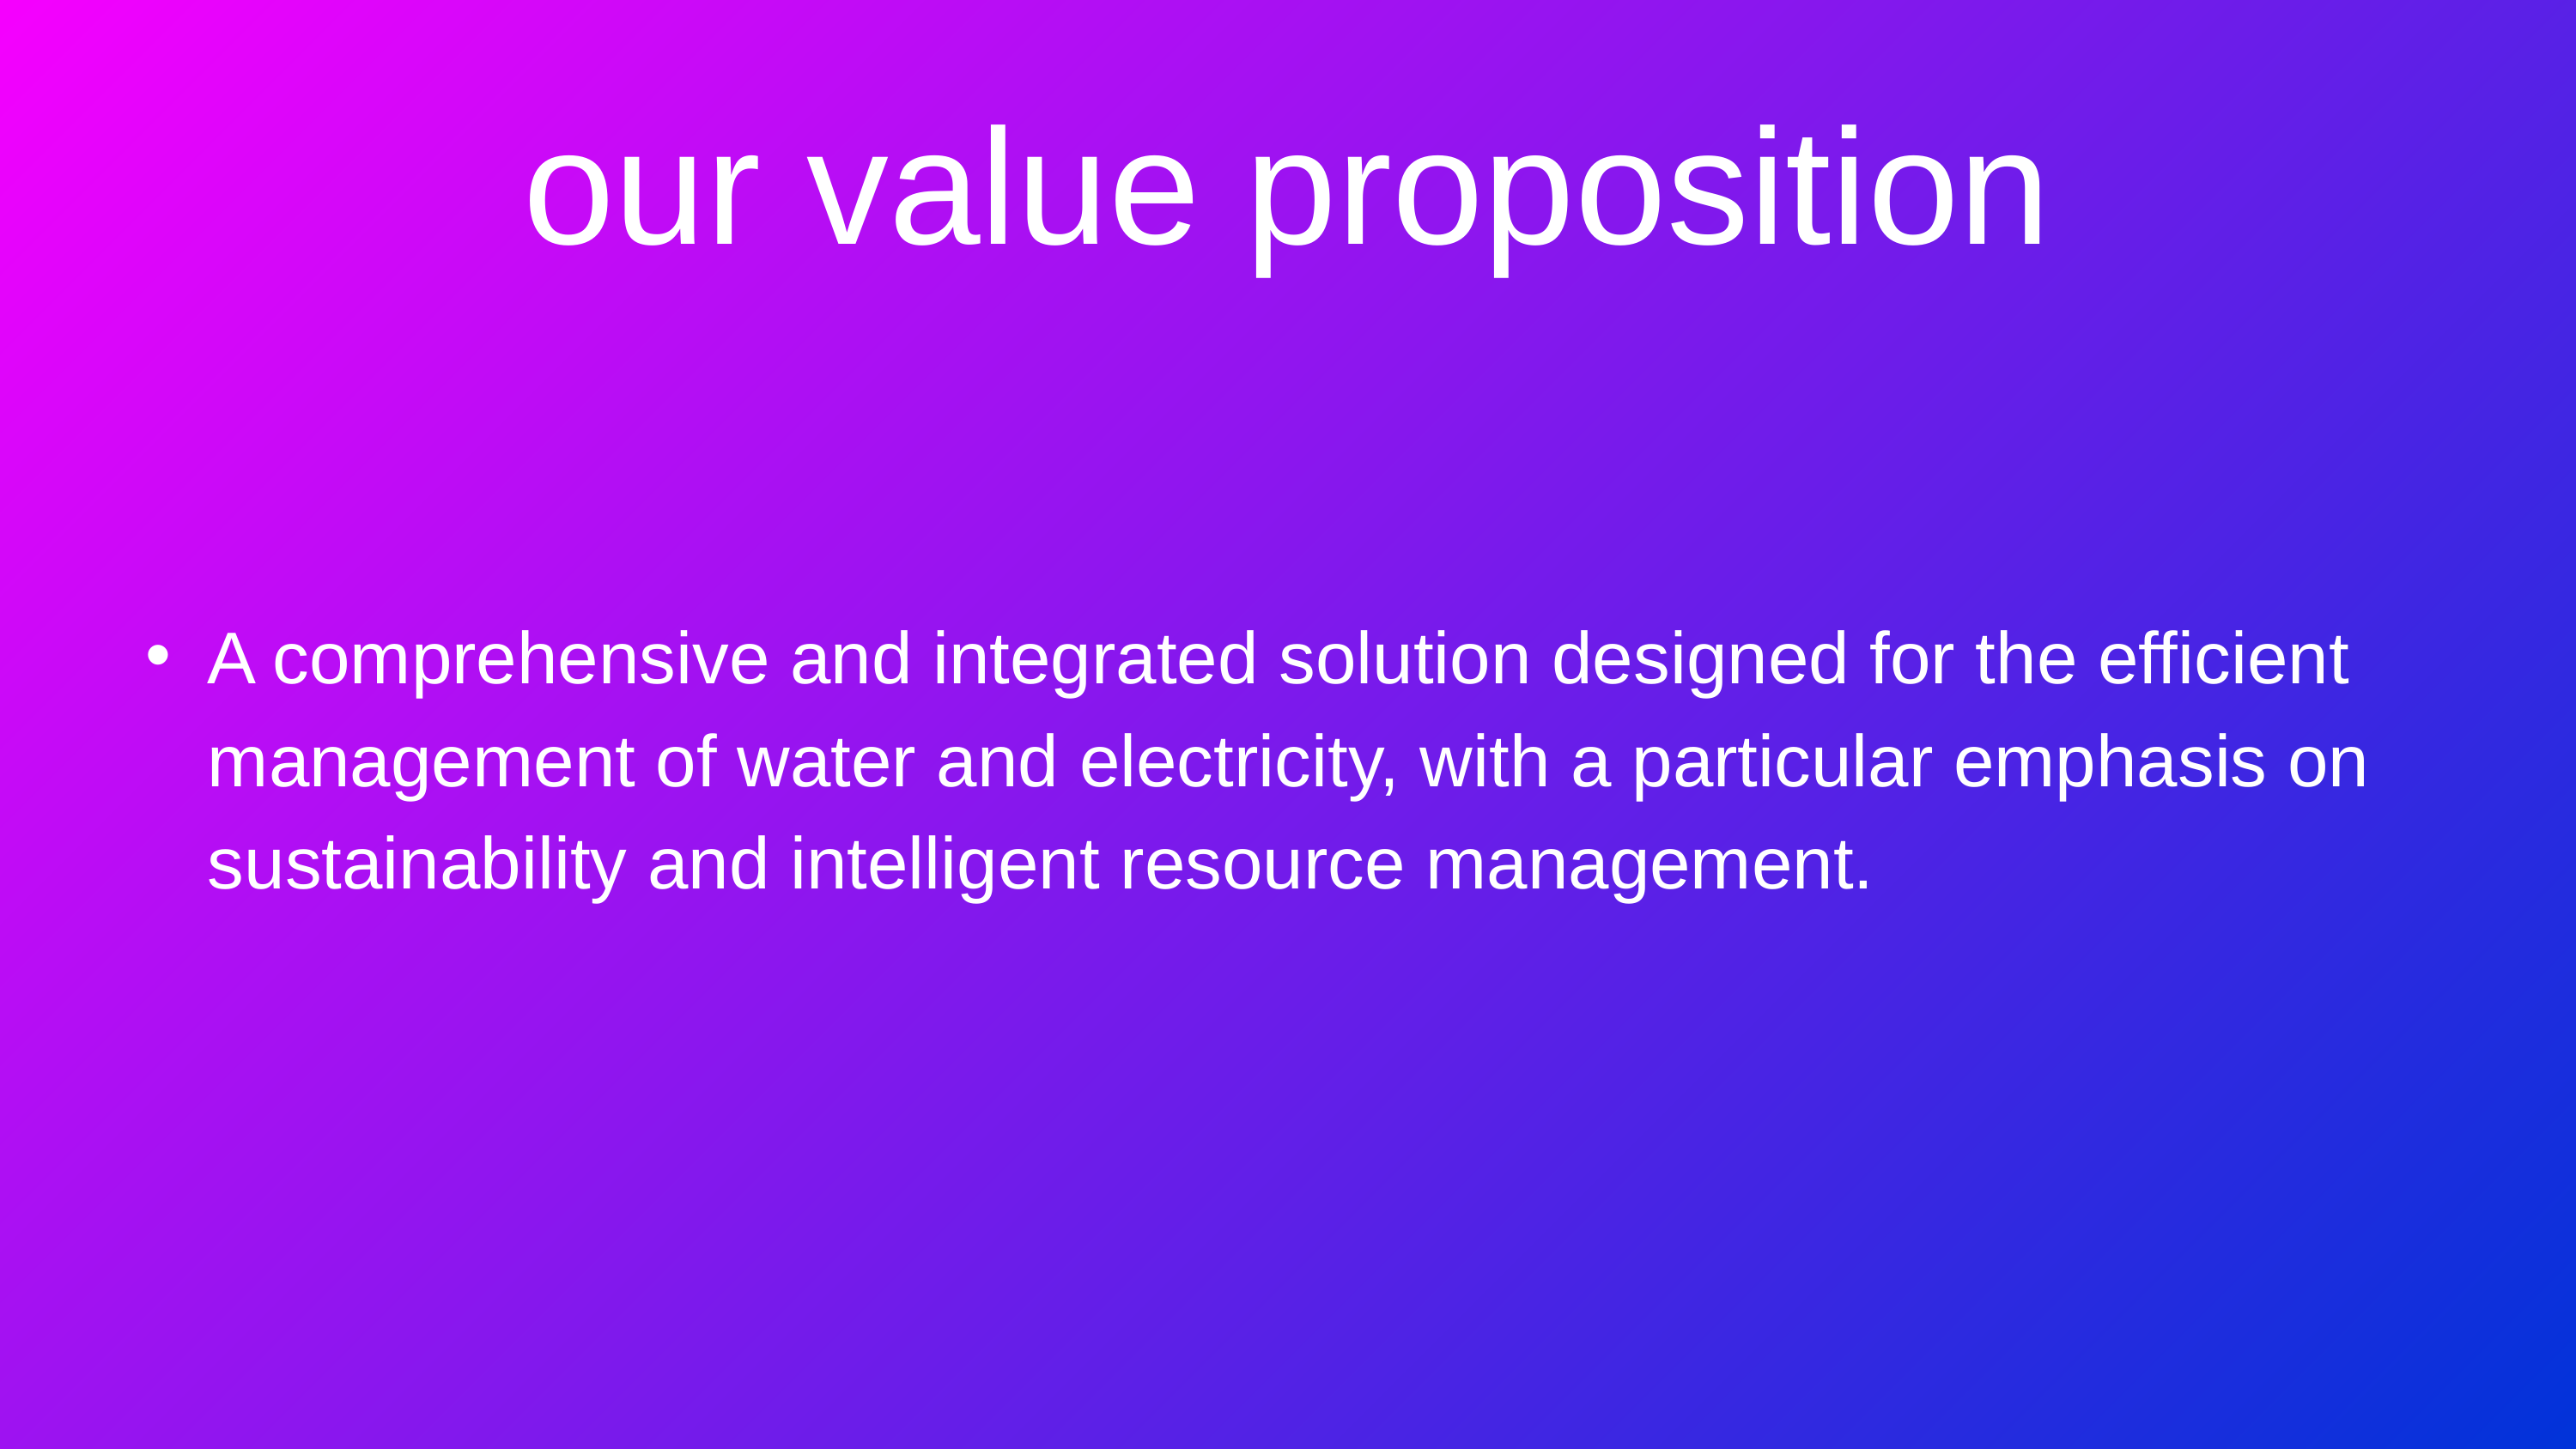

our value proposition
A comprehensive and integrated solution designed for the efficient management of water and electricity, with a particular emphasis on sustainability and intelligent resource management.